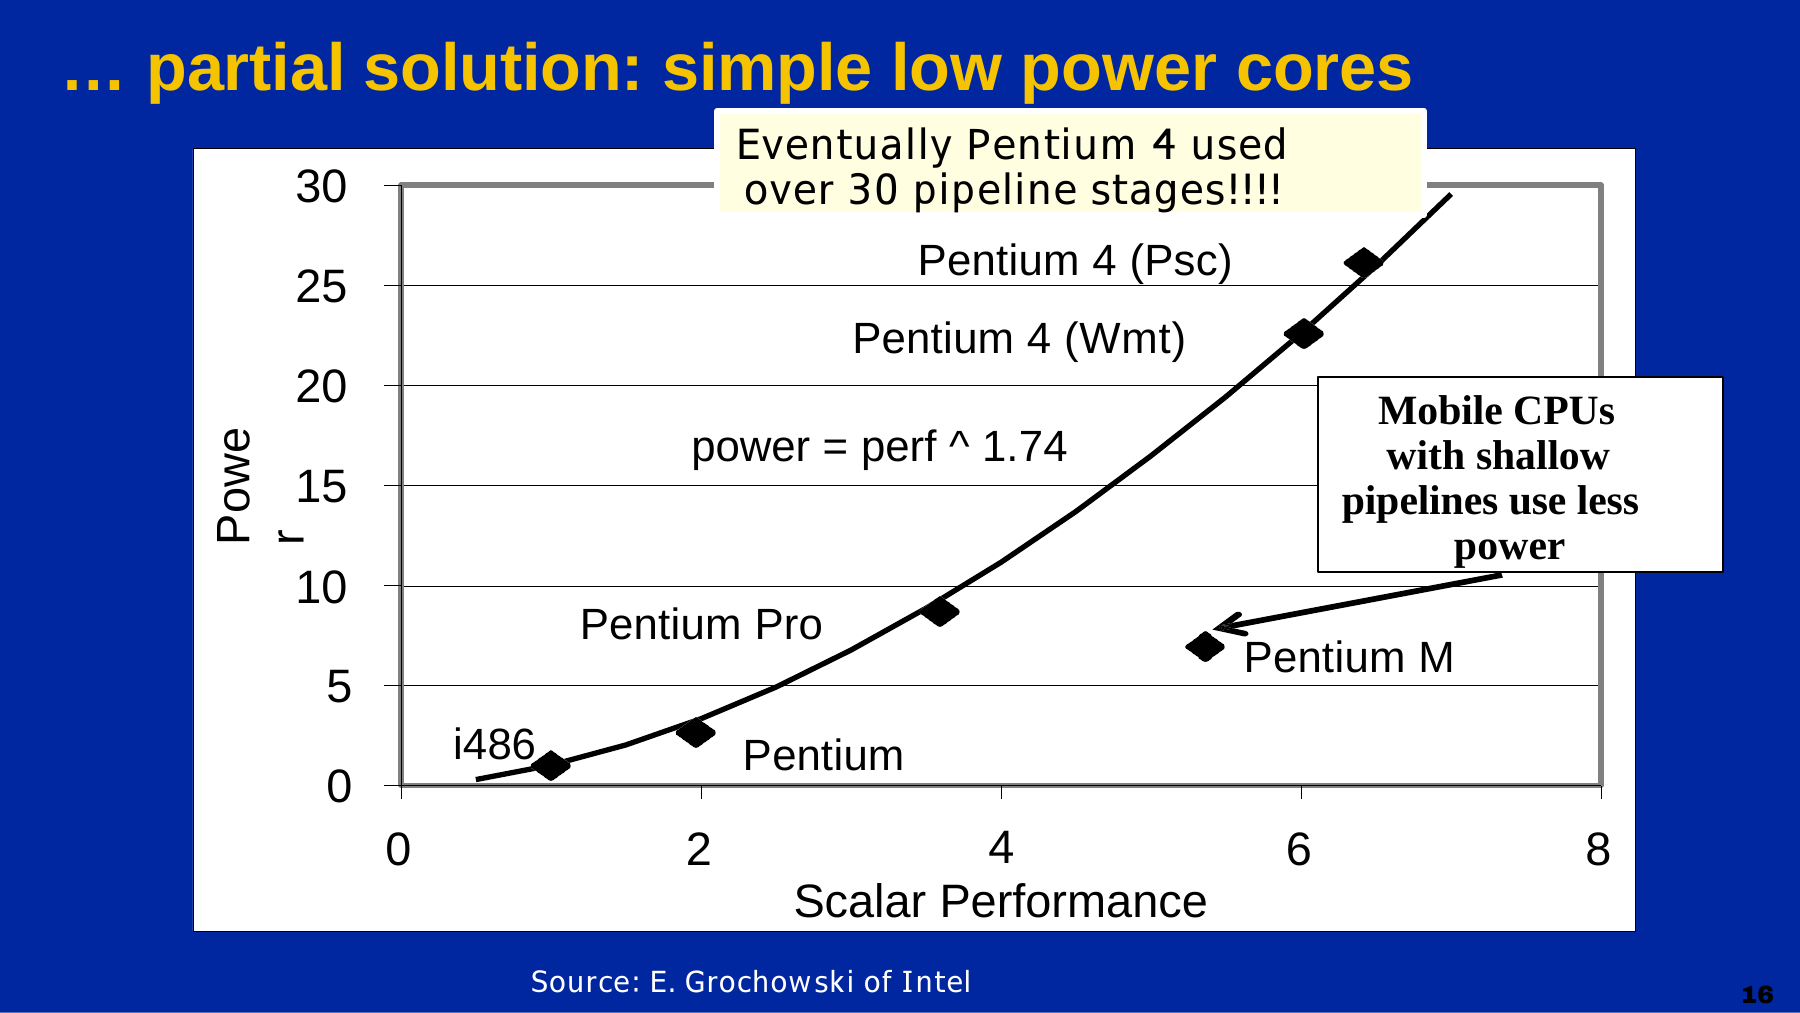

# … partial solution: simple low power cores

Eventually Pentium 4 used

30
over 30 pipeline stages!!!!
Pentium 4 (Psc)
25
Pentium 4 (Wmt)
20

Mobile CPUs
power = perf ^ 1.74
Power
with shallow
15
pipelines use less
power
10
Pentium Pro
Pentium M
5
i486
Pentium
0
0
2
4
Scalar Performance
6
8
Source: E. Grochowski of Intel
16